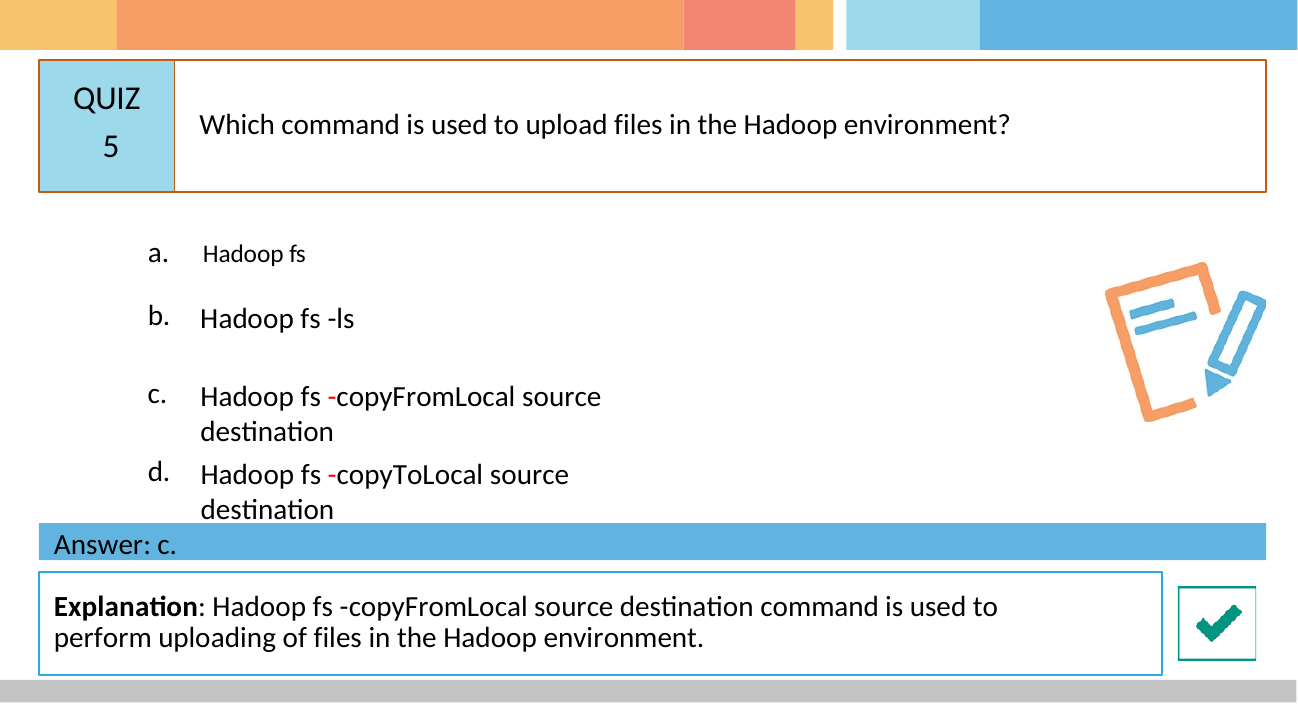

# QUIZ 5
Which command is used to upload files in the Hadoop environment?
a.	Hadoop fs

b.
Hadoop fs -ls
c.
Hadoop fs -copyFromLocal source destination
d.
Hadoop fs -copyToLocal source destination
Answer: c.

Explanation: Hadoop fs -copyFromLocal source destination command is used to perform uploading of files in the Hadoop environment.